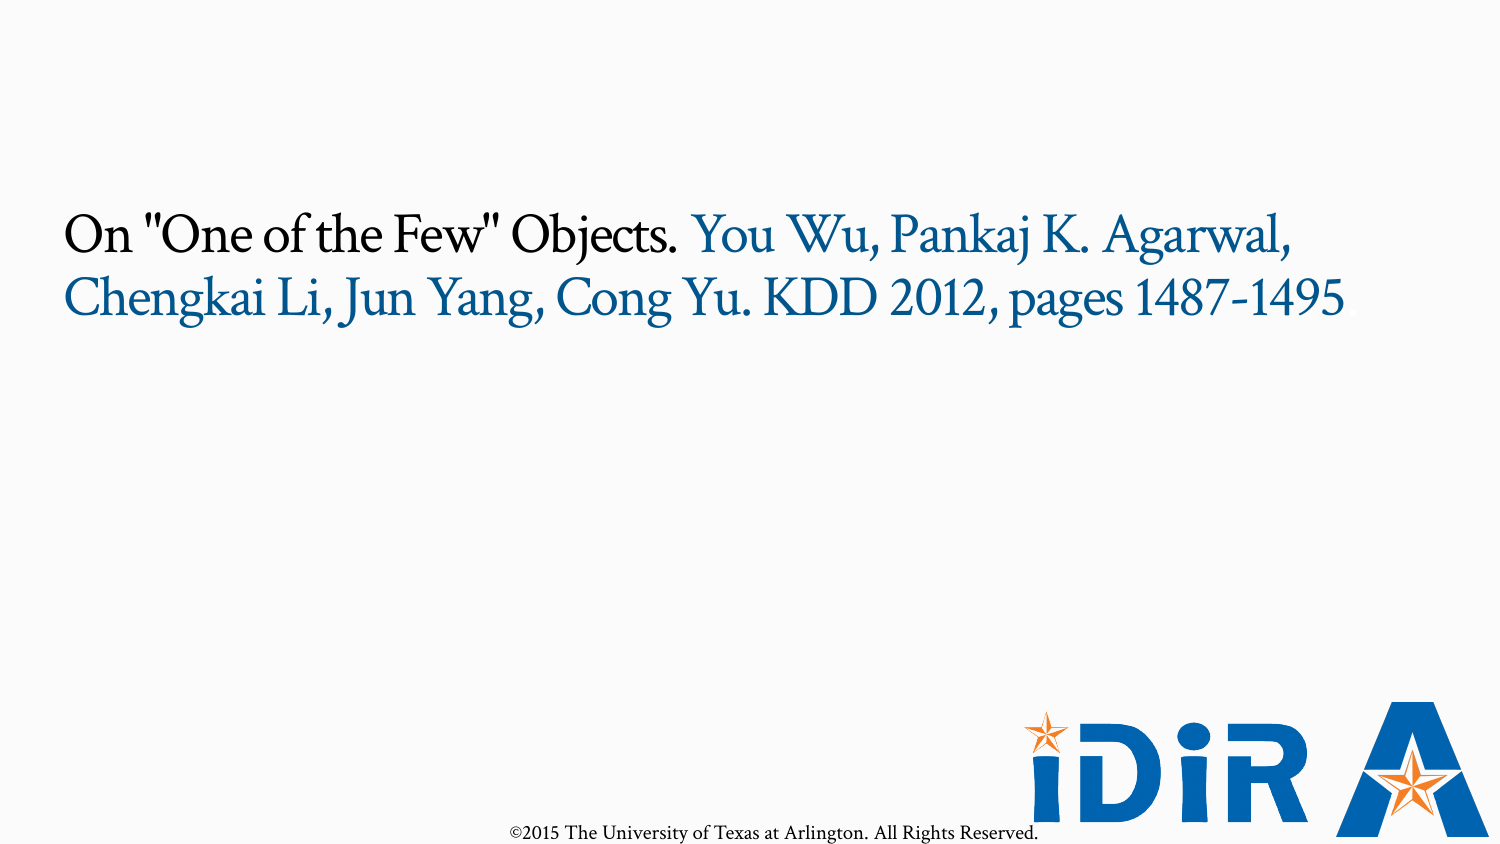

On "One of the Few" Objects. You Wu, Pankaj K. Agarwal, Chengkai Li, Jun Yang, Cong Yu. KDD 2012, pages 1487-1495.
©2015 The University of Texas at Arlington. All Rights Reserved.